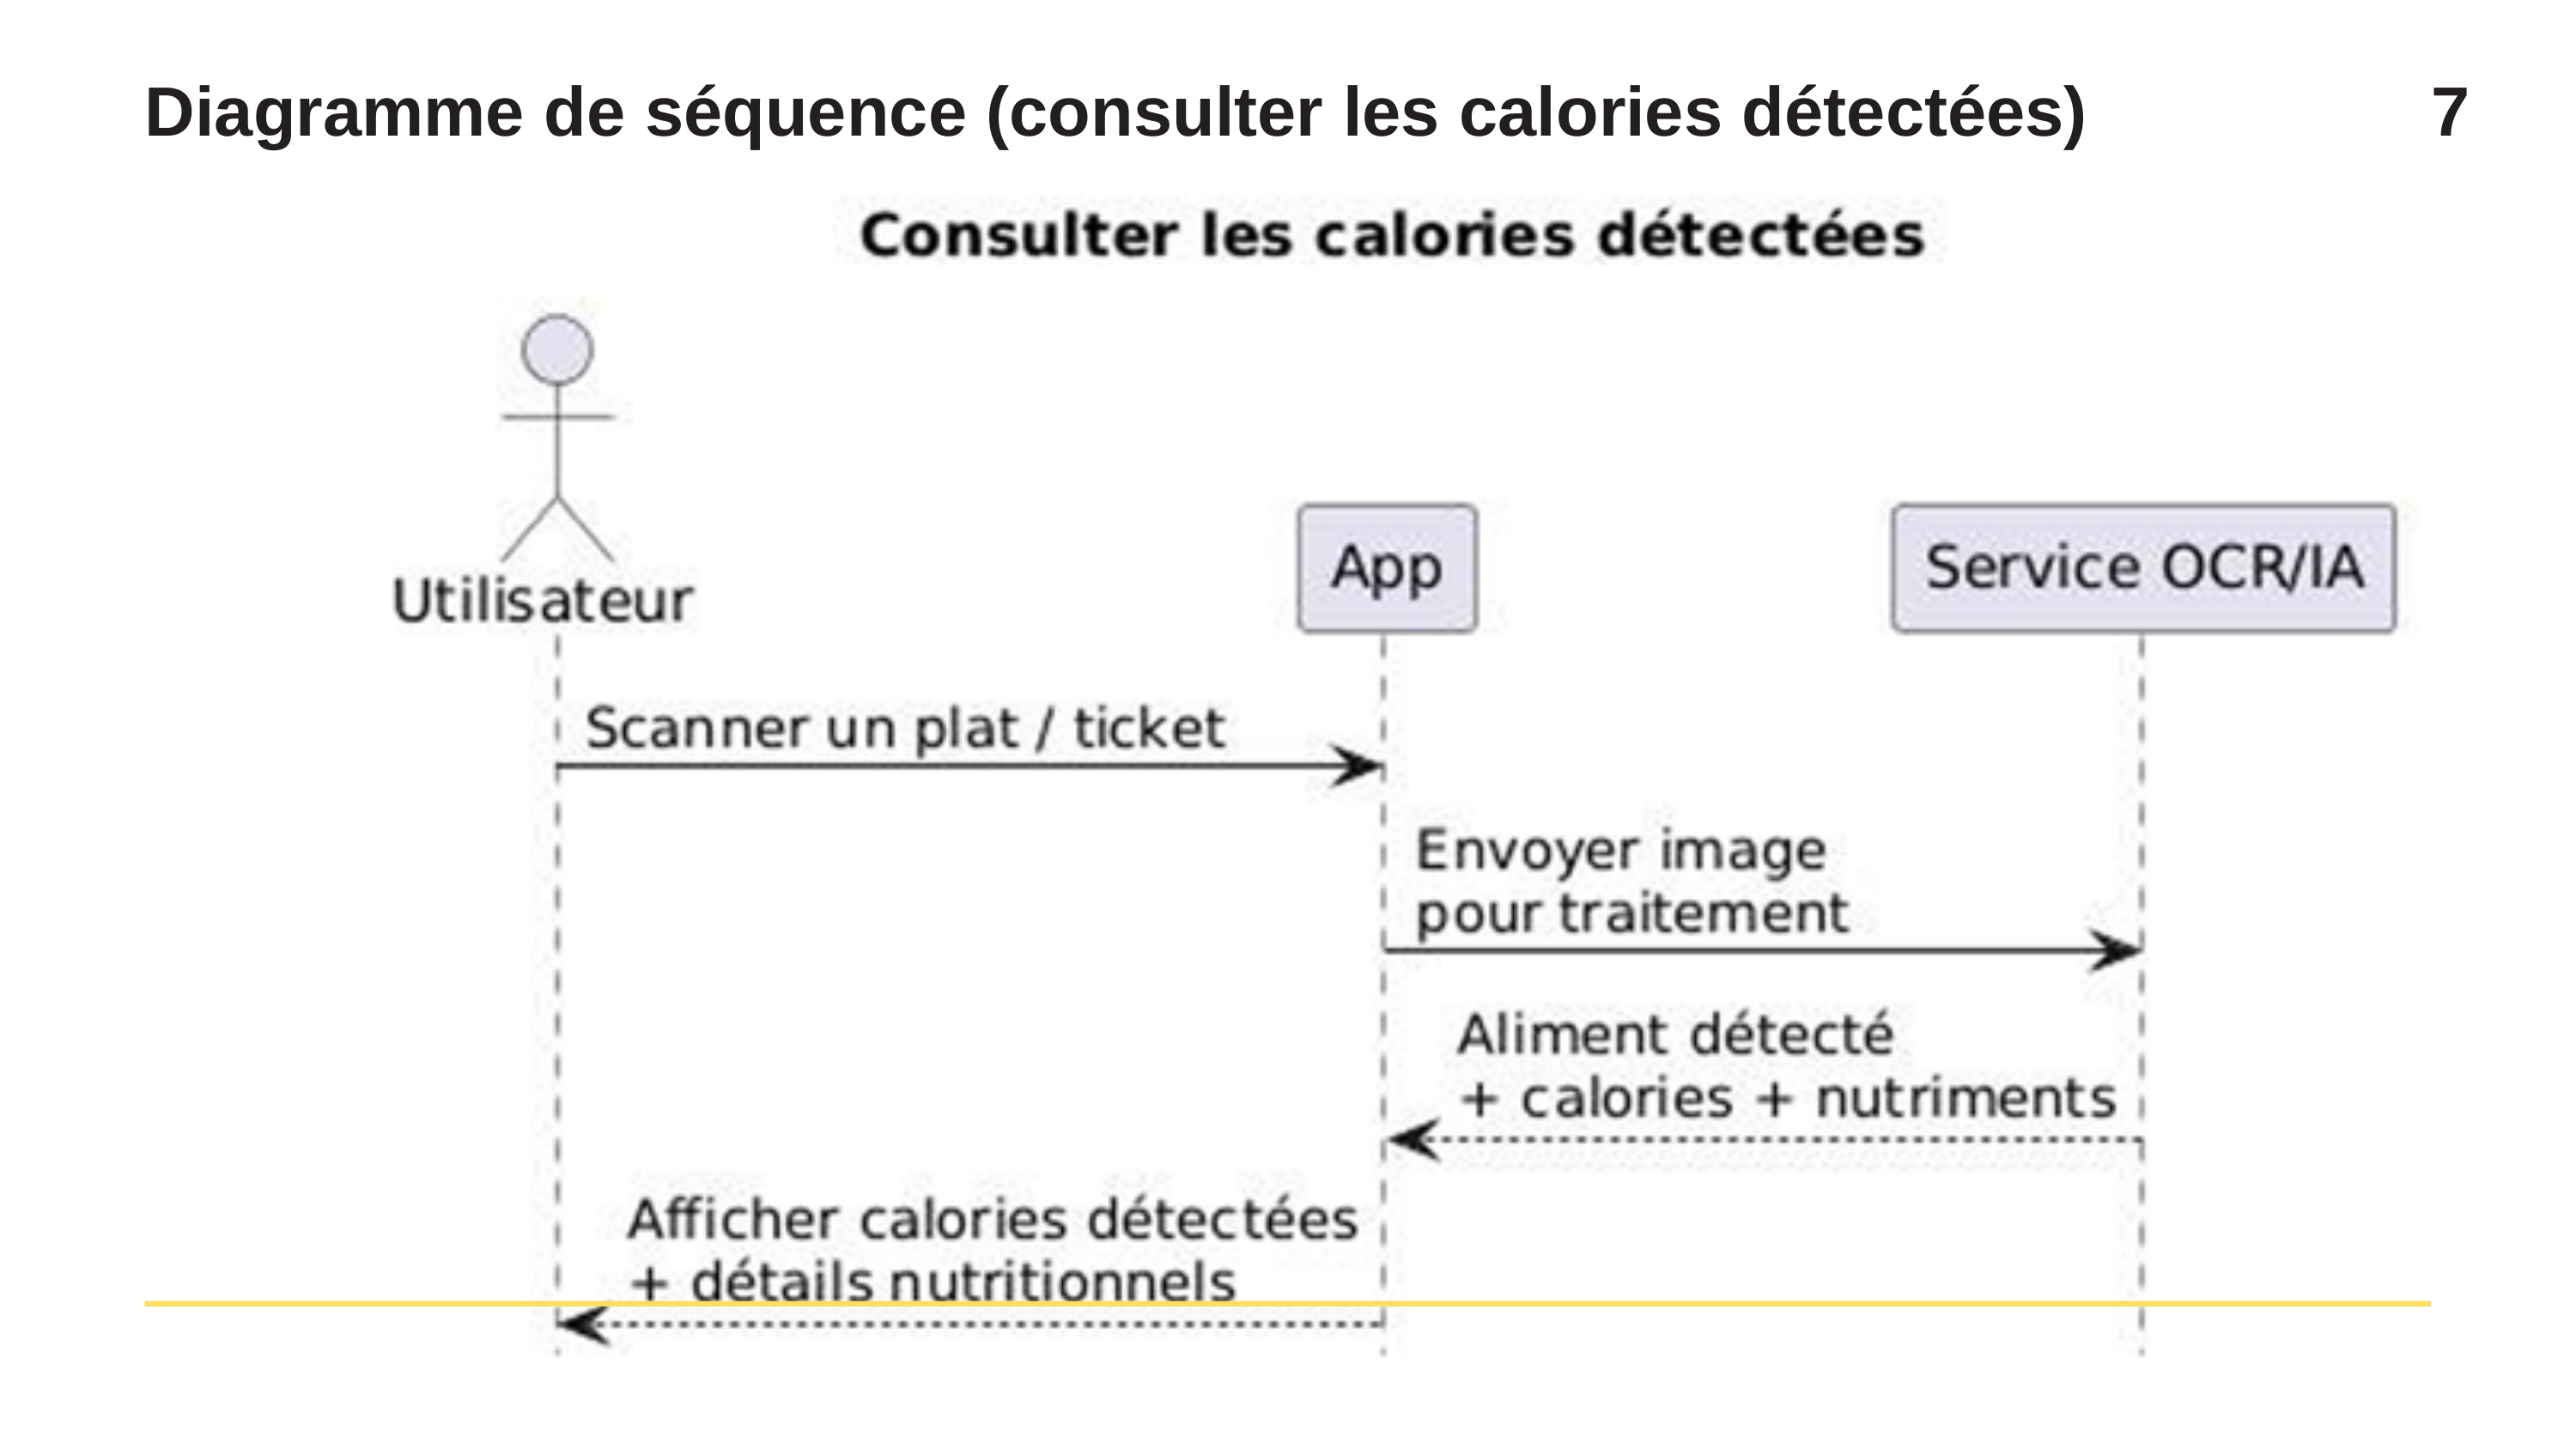

Diagramme de séquence (consulter les calories détectées)
7